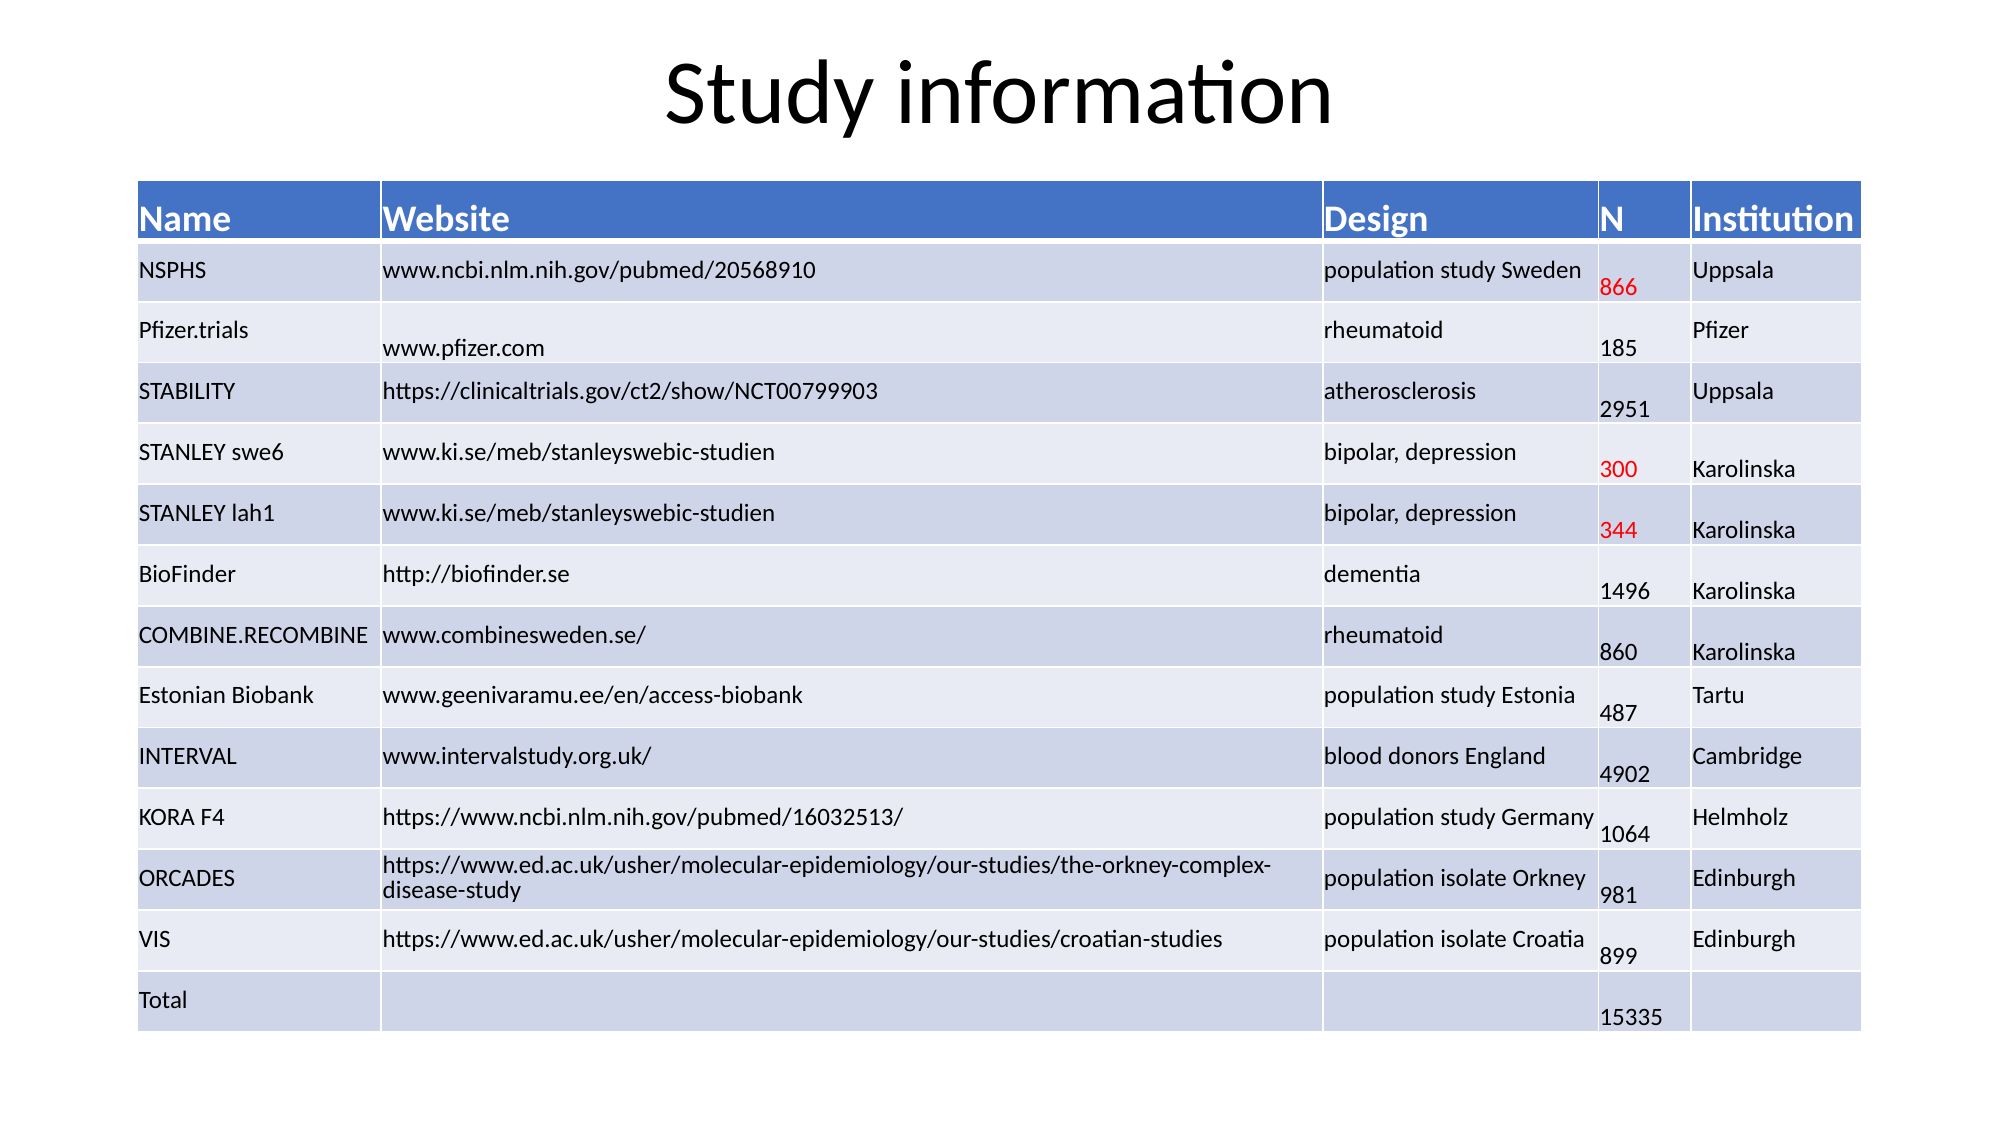

# Study information
| Name | Website | Design | N | Institution |
| --- | --- | --- | --- | --- |
| NSPHS | www.ncbi.nlm.nih.gov/pubmed/20568910 | population study Sweden | 866 | Uppsala |
| Pfizer.trials | www.pfizer.com | rheumatoid | 185 | Pfizer |
| STABILITY | https://clinicaltrials.gov/ct2/show/NCT00799903 | atherosclerosis | 2951 | Uppsala |
| STANLEY swe6 | www.ki.se/meb/stanleyswebic-studien | bipolar, depression | 300 | Karolinska |
| STANLEY lah1 | www.ki.se/meb/stanleyswebic-studien | bipolar, depression | 344 | Karolinska |
| BioFinder | http://biofinder.se | dementia | 1496 | Karolinska |
| COMBINE.RECOMBINE | www.combinesweden.se/ | rheumatoid | 860 | Karolinska |
| Estonian Biobank | www.geenivaramu.ee/en/access-biobank | population study Estonia | 487 | Tartu |
| INTERVAL | www.intervalstudy.org.uk/ | blood donors England | 4902 | Cambridge |
| KORA F4 | https://www.ncbi.nlm.nih.gov/pubmed/16032513/ | population study Germany | 1064 | Helmholz |
| ORCADES | https://www.ed.ac.uk/usher/molecular-epidemiology/our-studies/the-orkney-complex-disease-study | population isolate Orkney | 981 | Edinburgh |
| VIS | https://www.ed.ac.uk/usher/molecular-epidemiology/our-studies/croatian-studies | population isolate Croatia | 899 | Edinburgh |
| Total |  |  | 15335 |  |